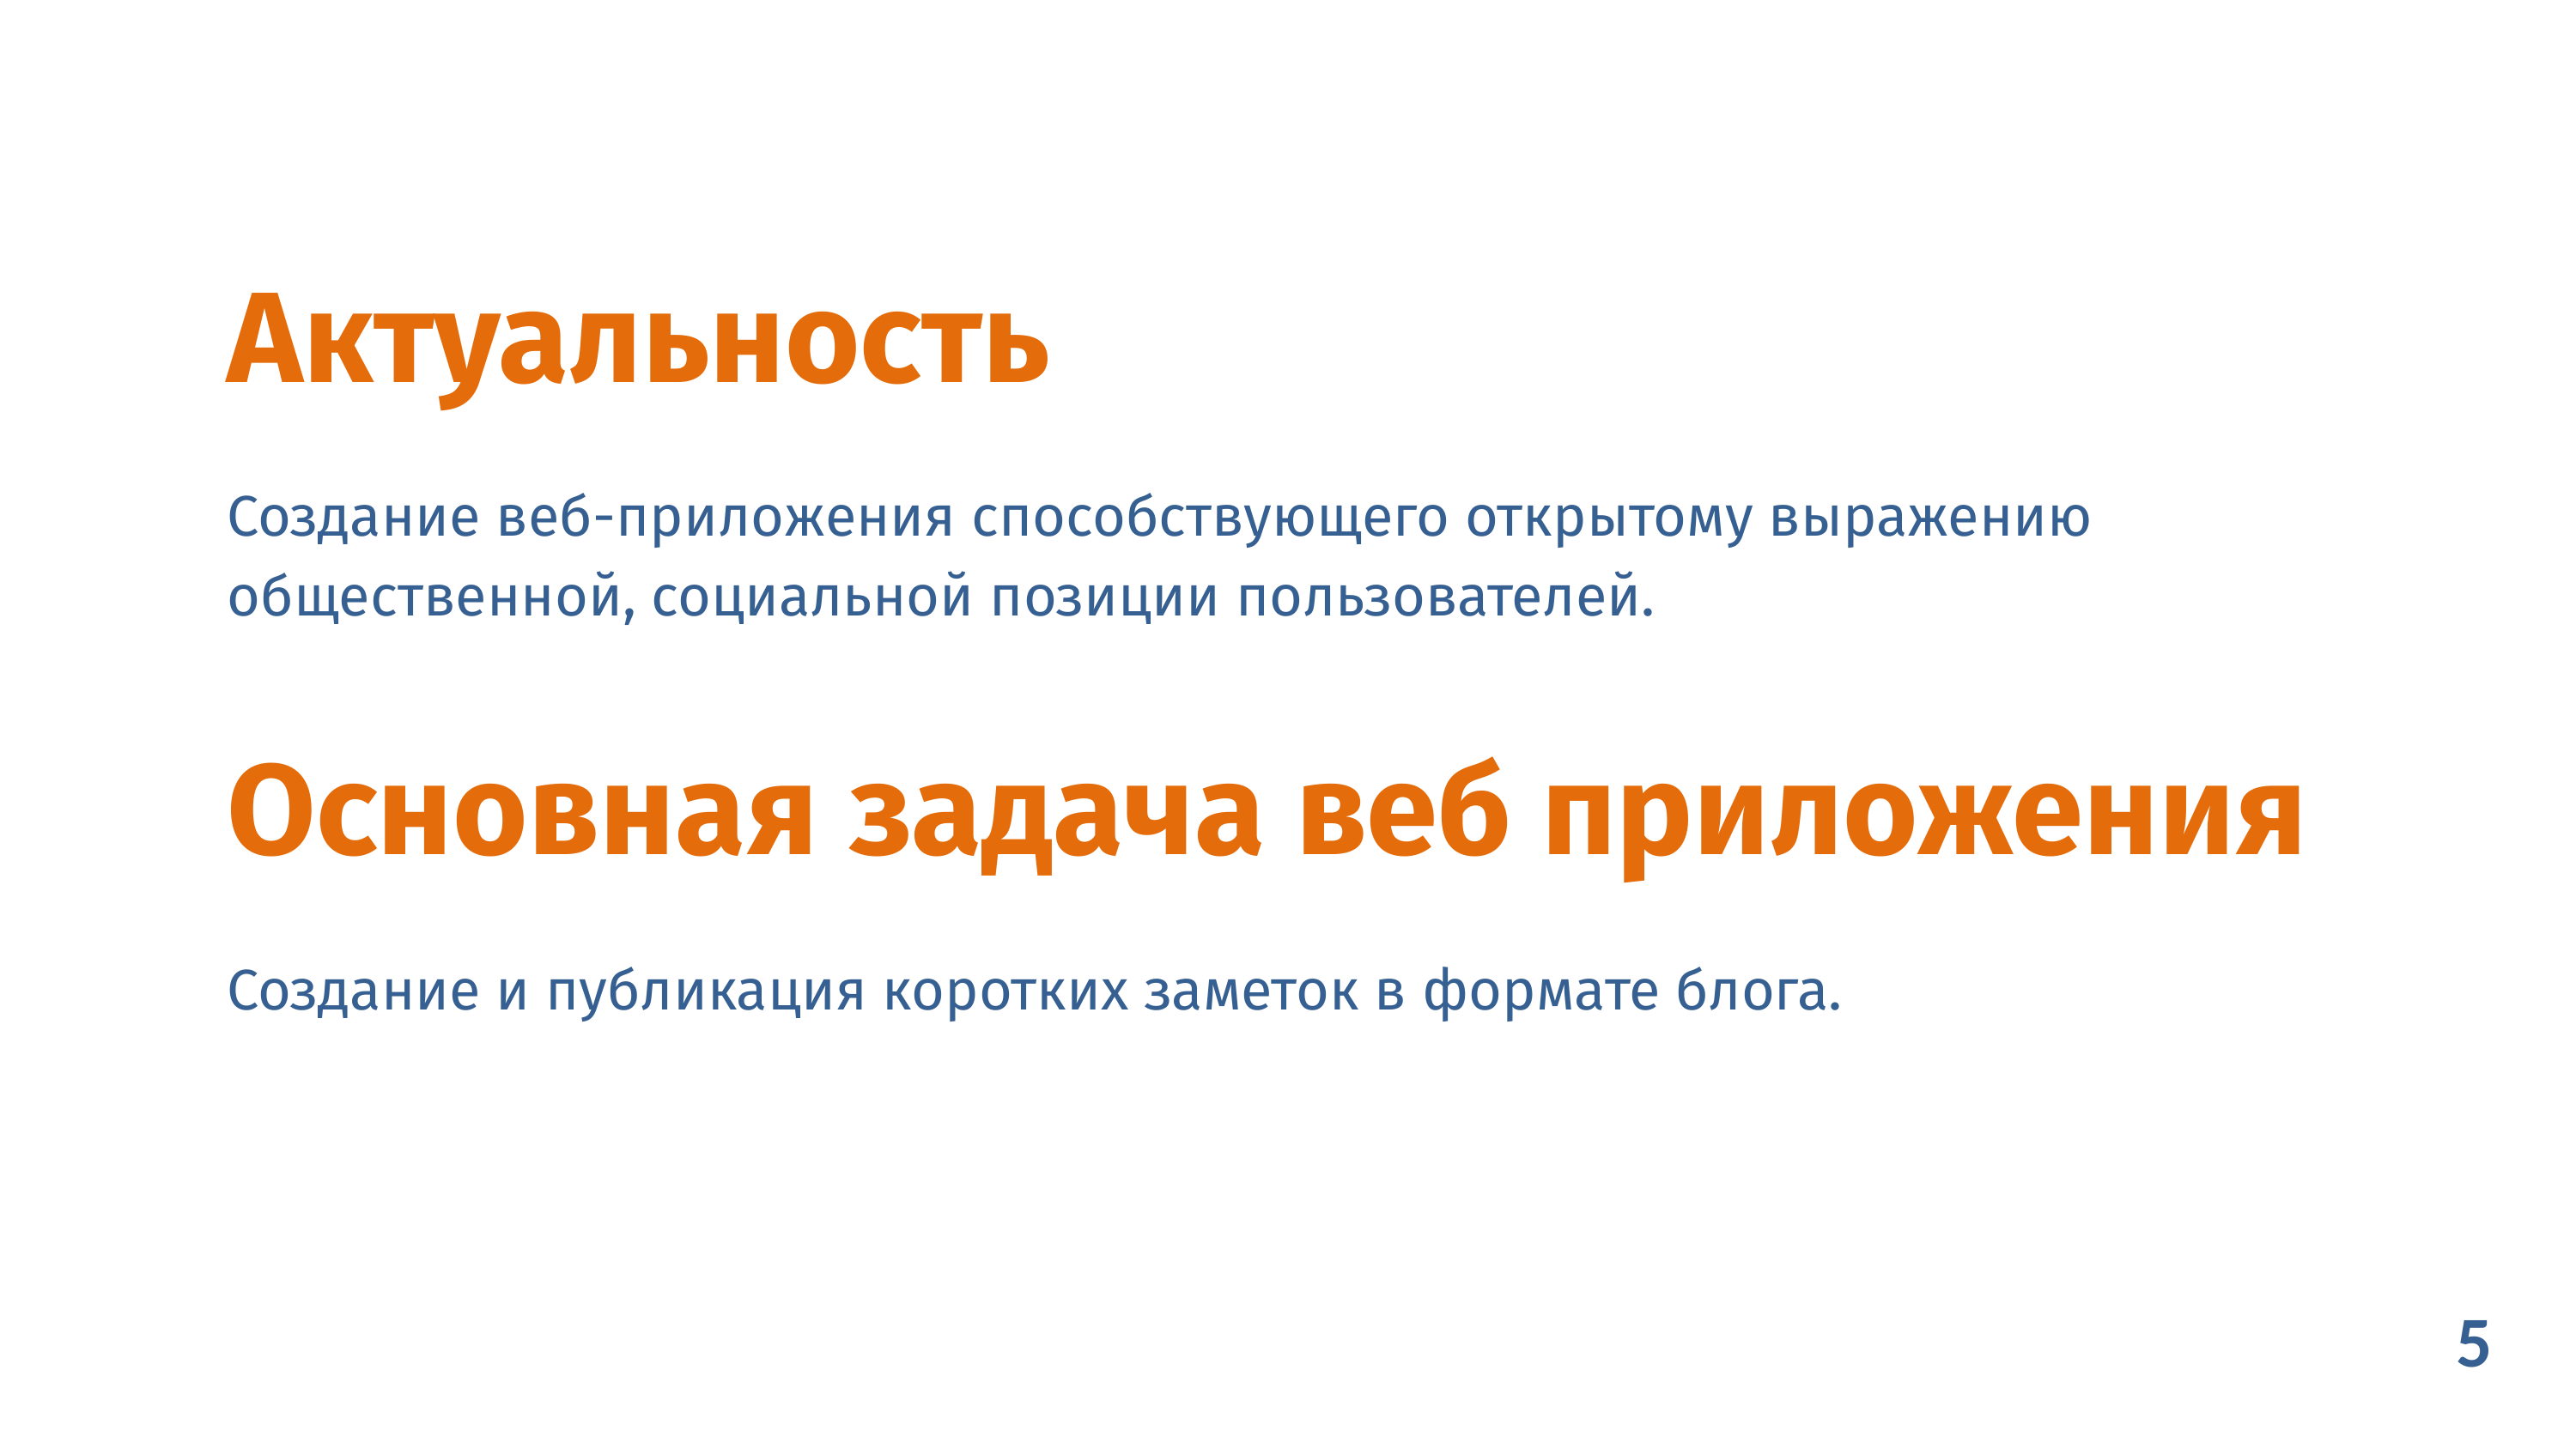

Актуальность
Создание веб-приложения способствующего открытому выражению общественной, социальной позиции пользователей.
Основная задача веб приложения
Создание и публикация коротких заметок в формате блога.
5